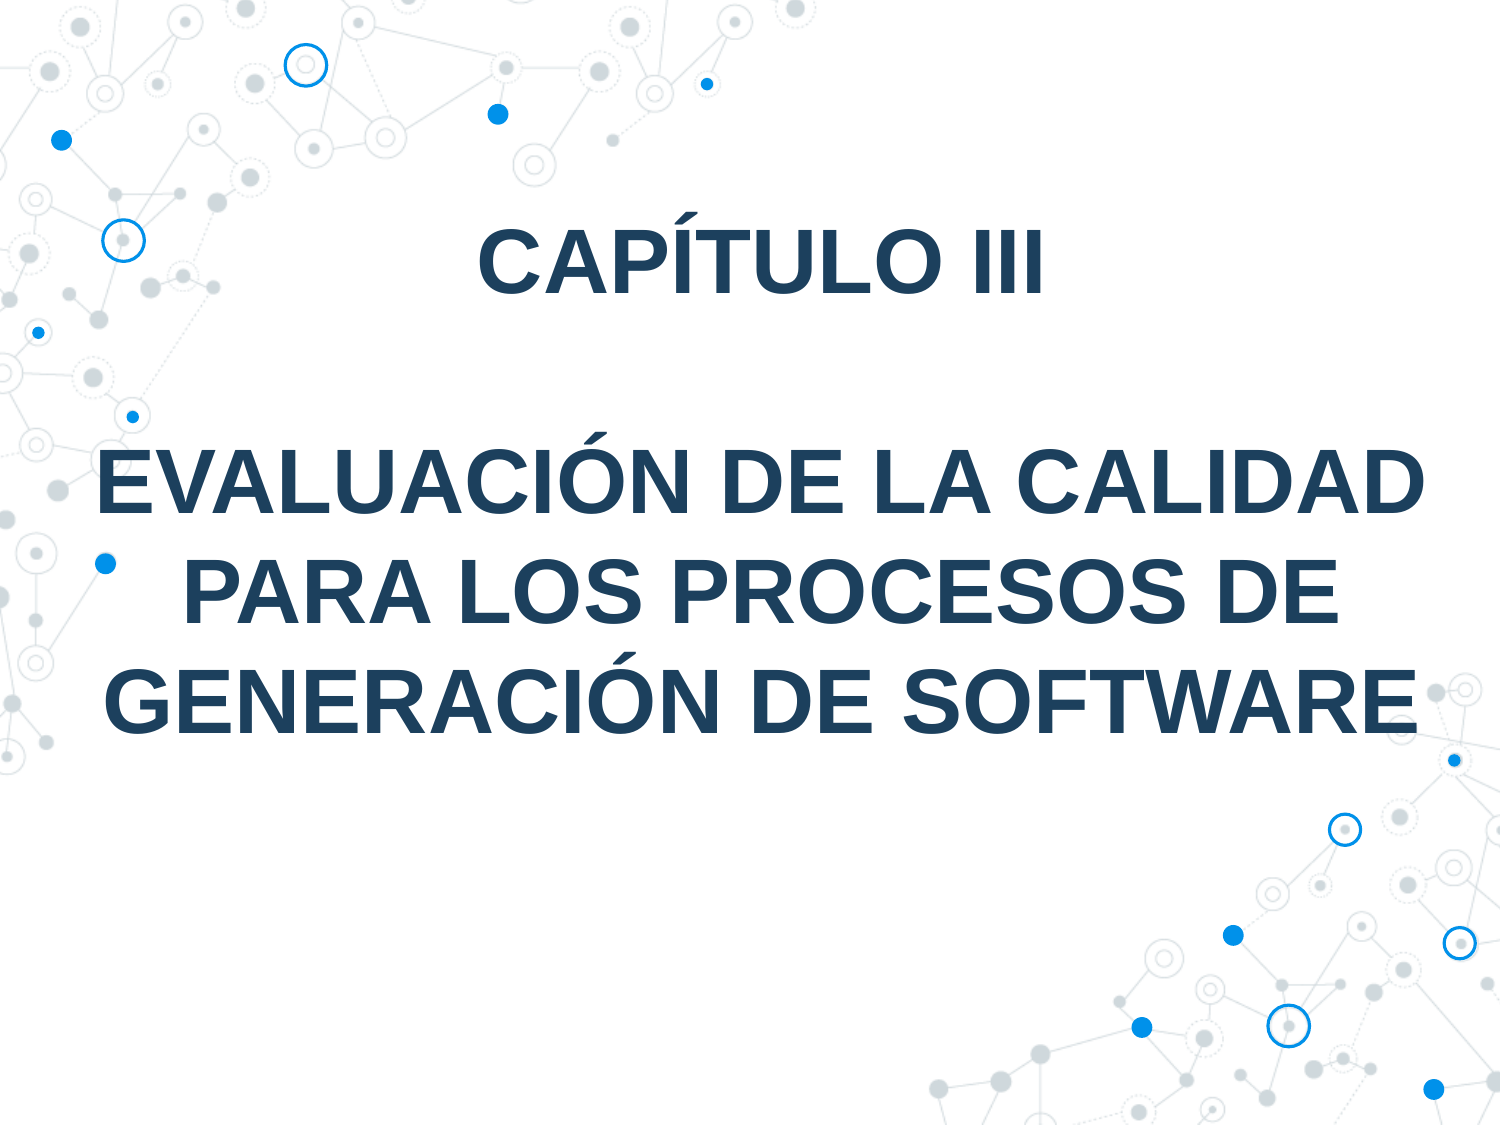

# CAPÍTULO III EVALUACIÓN DE LA CALIDAD PARA LOS PROCESOS DE GENERACIÓN DE SOFTWARE